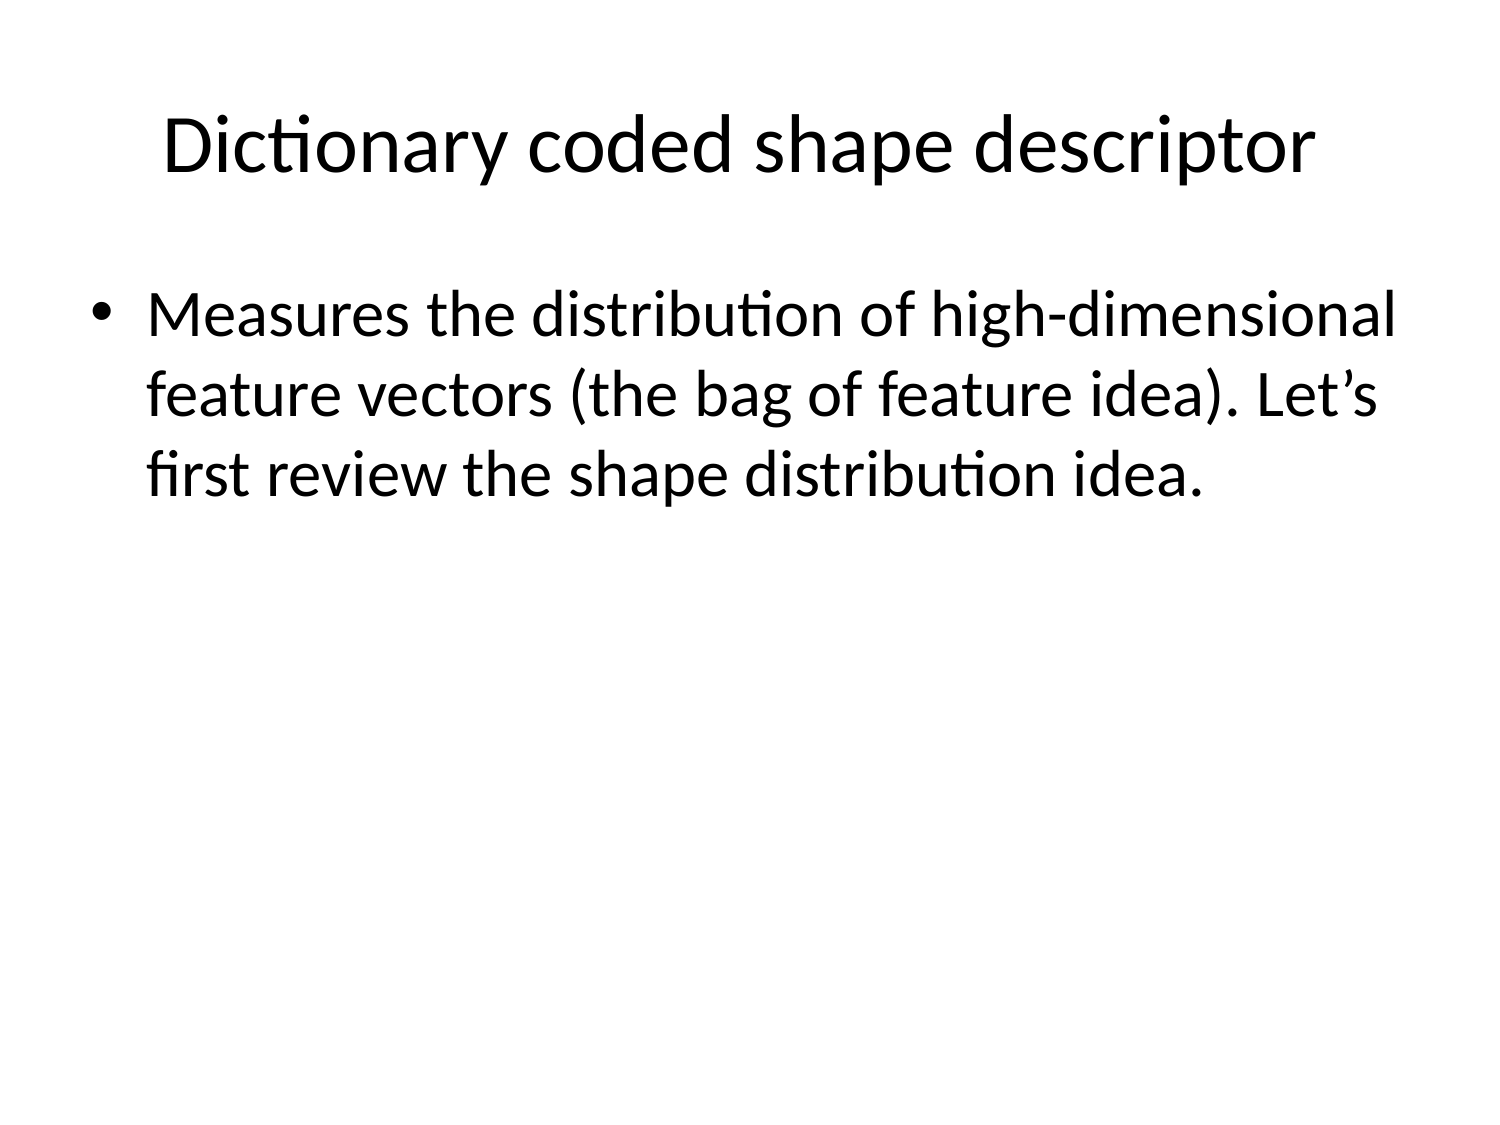

# Dictionary coded shape descriptor
Measures the distribution of high-dimensional feature vectors (the bag of feature idea). Let’s first review the shape distribution idea.